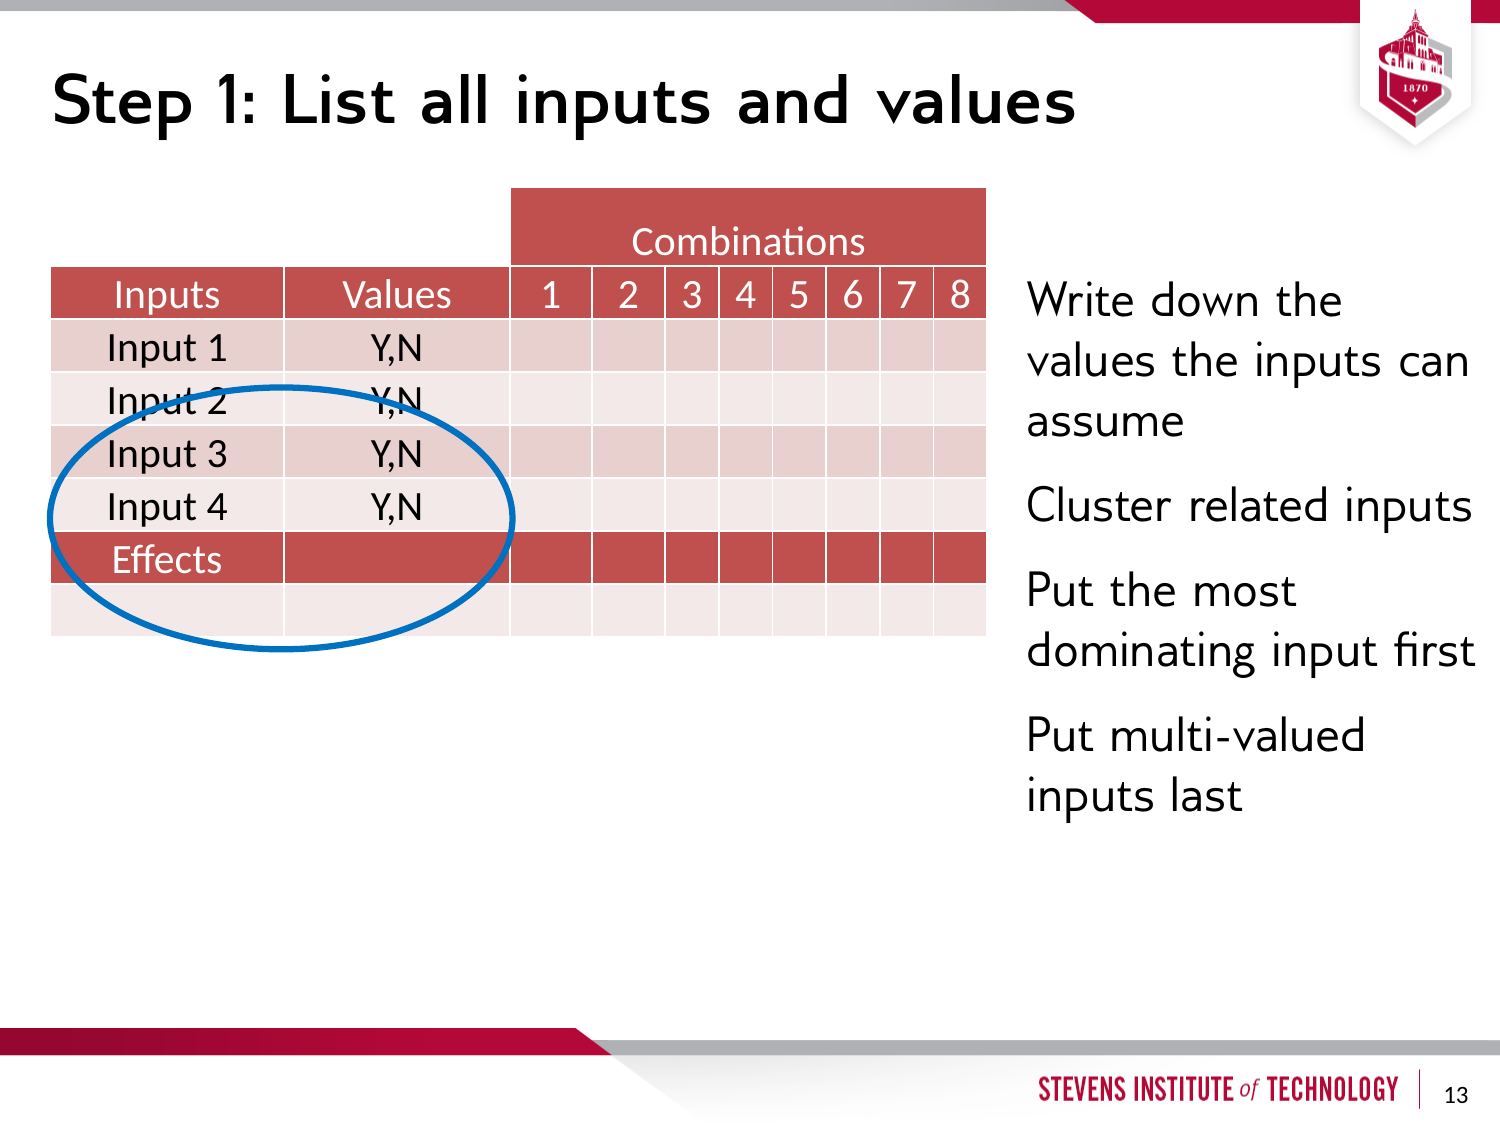

# Step 1: List all inputs and values
|  |  | Combinations |  |  |  |  |  |  |  |
| --- | --- | --- | --- | --- | --- | --- | --- | --- | --- |
| Inputs | Values | 1 | 2 | 3 | 4 | 5 | 6 | 7 | 8 |
| Input 1 | Y,N |  |  |  |  |  |  |  |  |
| Input 2 | Y,N |  |  |  |  |  |  |  |  |
| Input 3 | Y,N |  |  |  |  |  |  |  |  |
| Input 4 | Y,N |  |  |  |  |  |  |  |  |
| Effects |  |  |  |  |  |  |  |  |  |
|  |  |  |  |  |  |  |  |  |  |
Write down the values the inputs can assume
Cluster related inputs
Put the most dominating input first
Put multi-valued inputs last

13